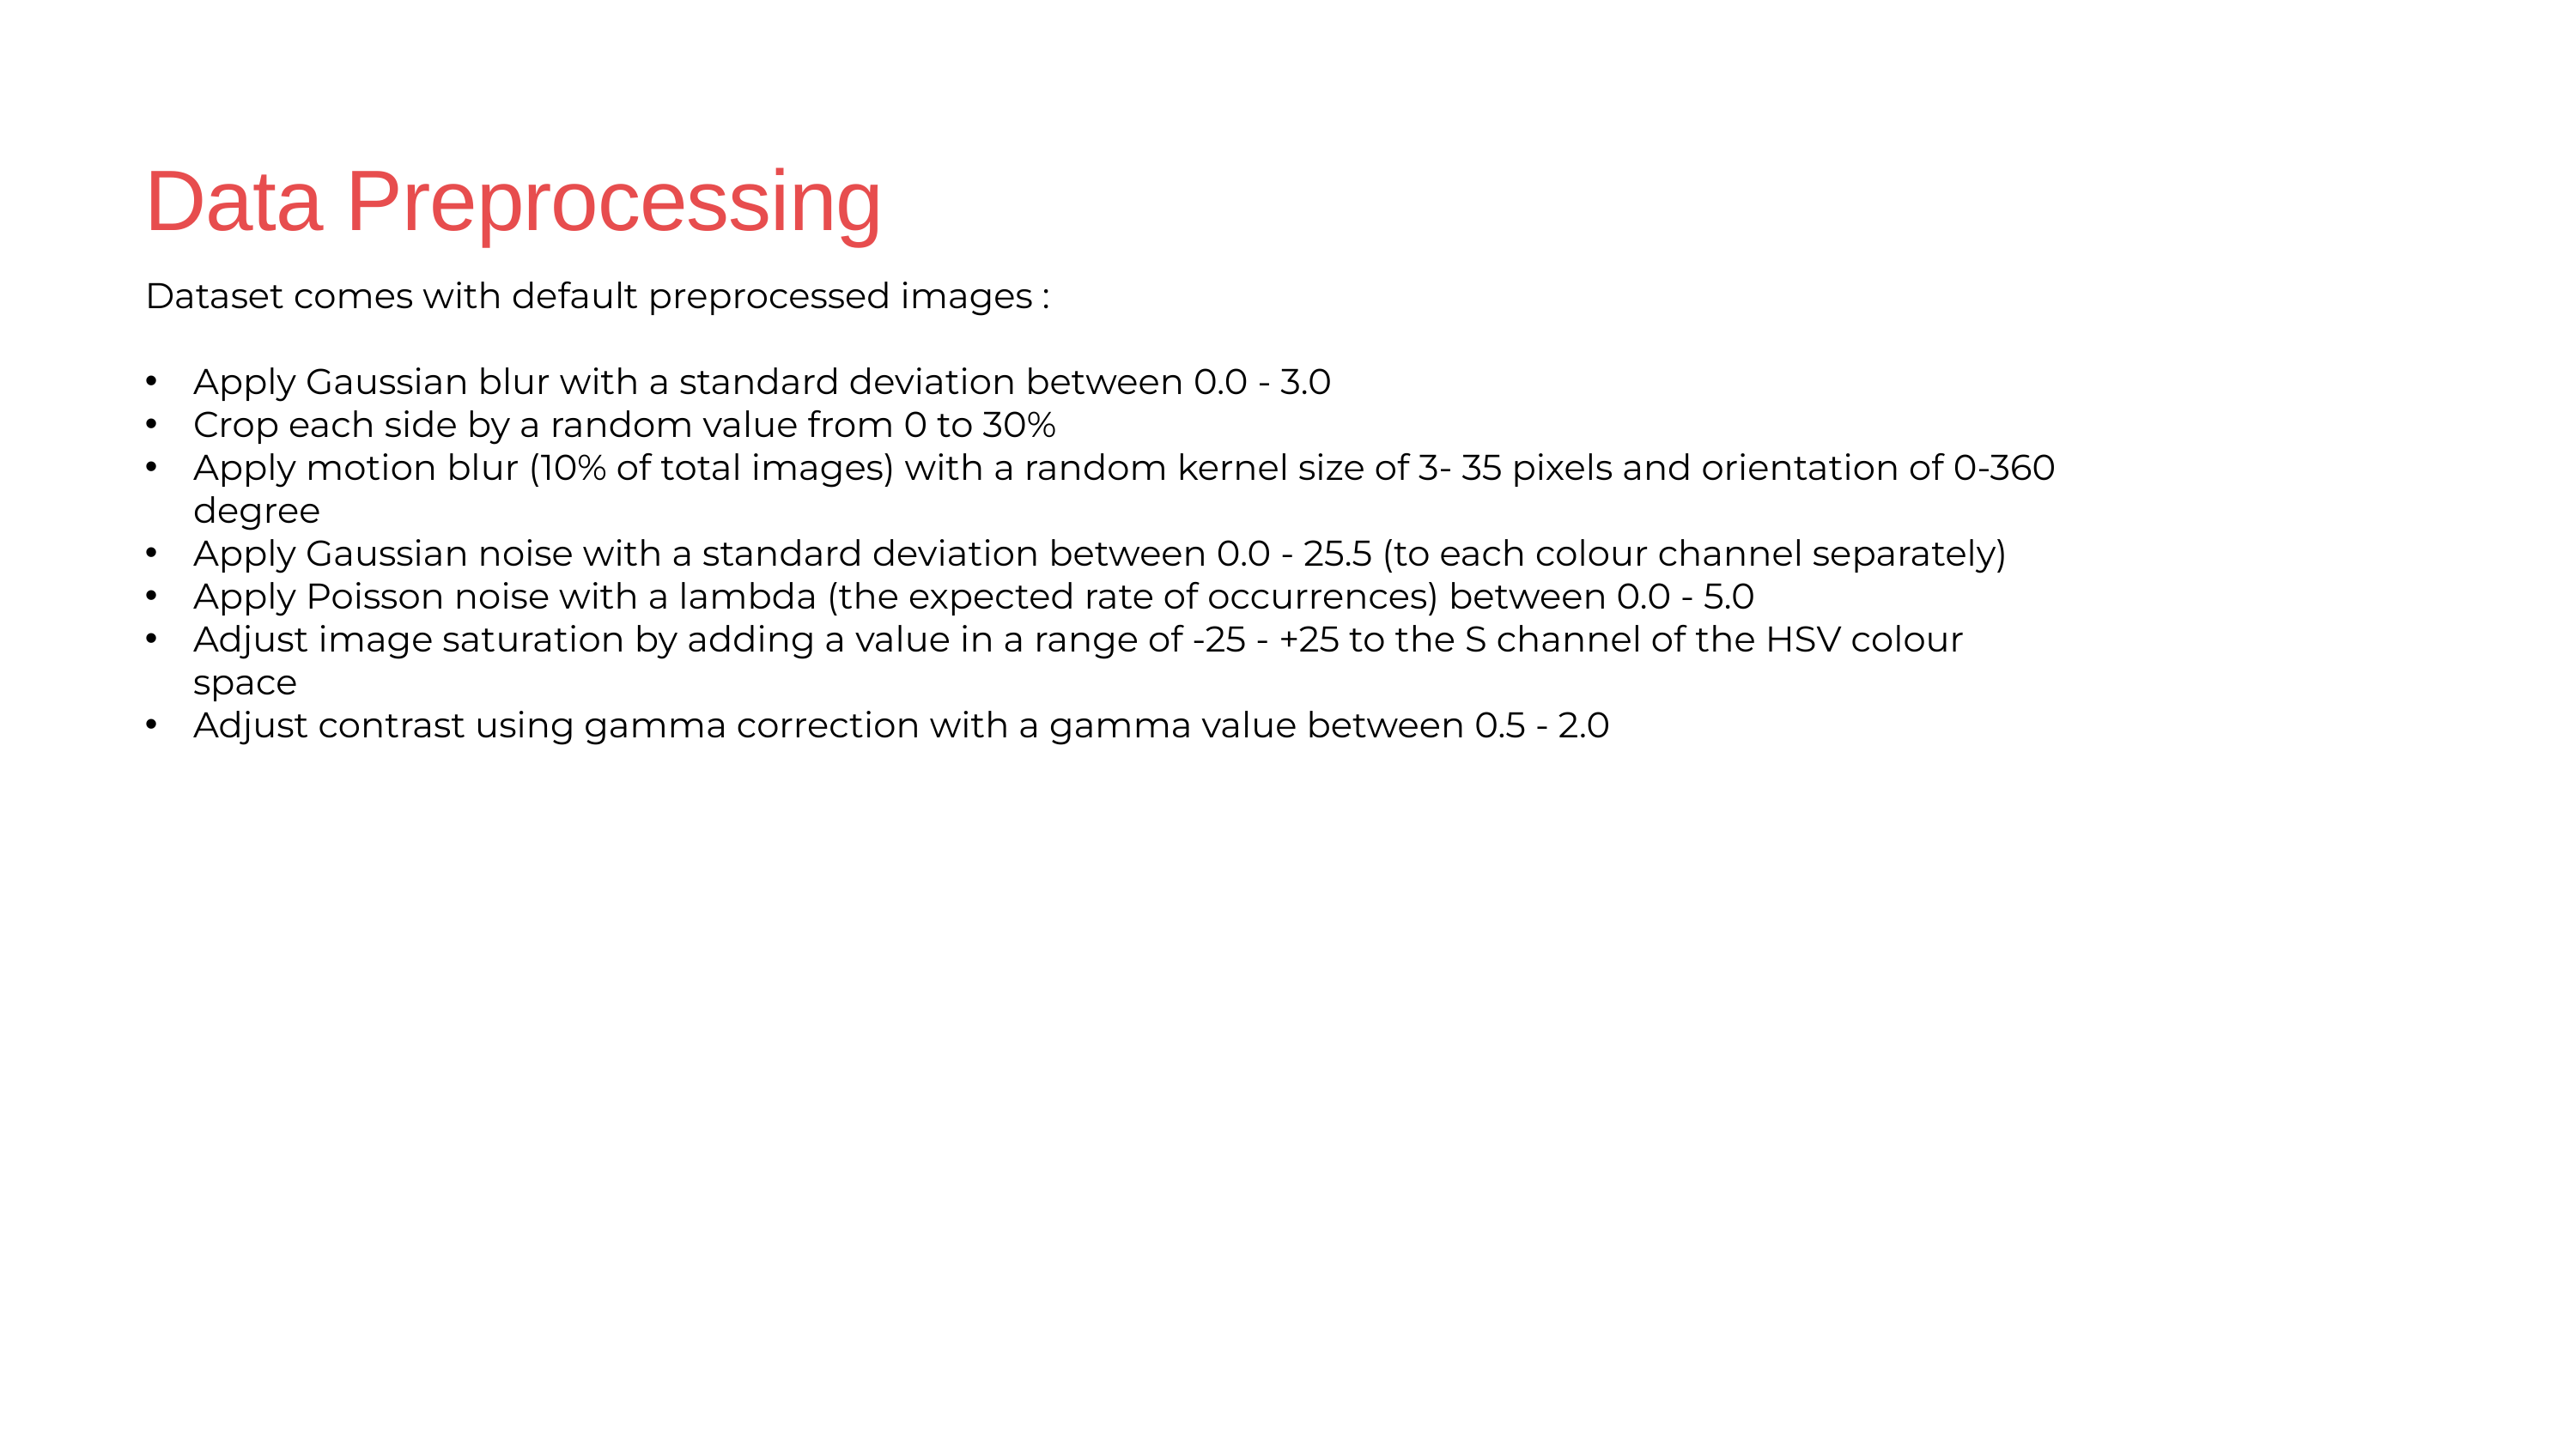

Data Preprocessing
Dataset comes with default preprocessed images :

Apply Gaussian blur with a standard deviation between 0.0 - 3.0
Crop each side by a random value from 0 to 30%
Apply motion blur (10% of total images) with a random kernel size of 3- 35 pixels and orientation of 0-360 degree
Apply Gaussian noise with a standard deviation between 0.0 - 25.5 (to each colour channel separately)
Apply Poisson noise with a lambda (the expected rate of occurrences) between 0.0 - 5.0
Adjust image saturation by adding a value in a range of -25 - +25 to the S channel of the HSV colour space
Adjust contrast using gamma correction with a gamma value between 0.5 - 2.0